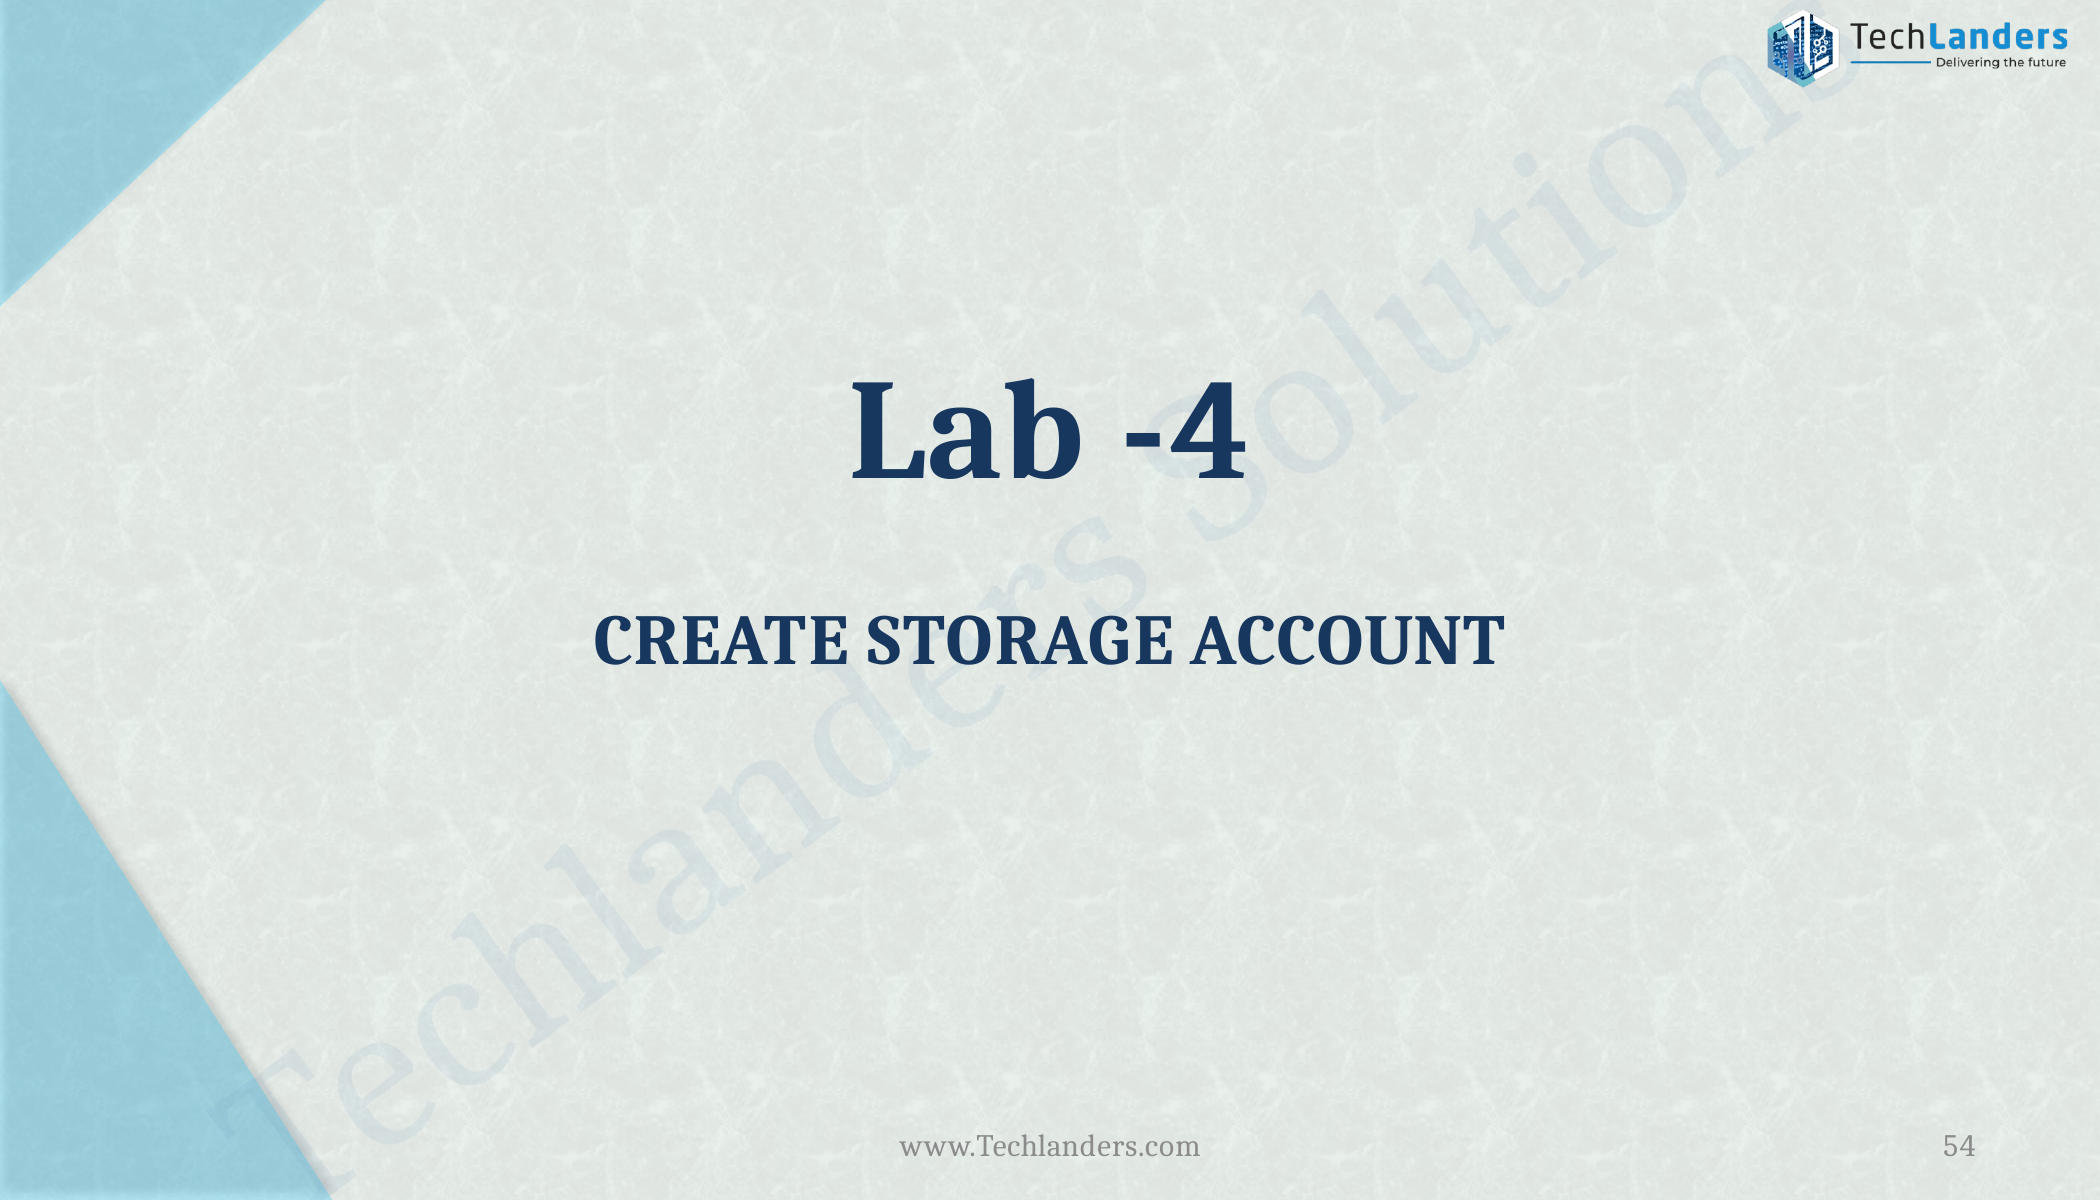

# Lab -4 CREATE STORAGE ACCOUNT
www.Techlanders.com
54